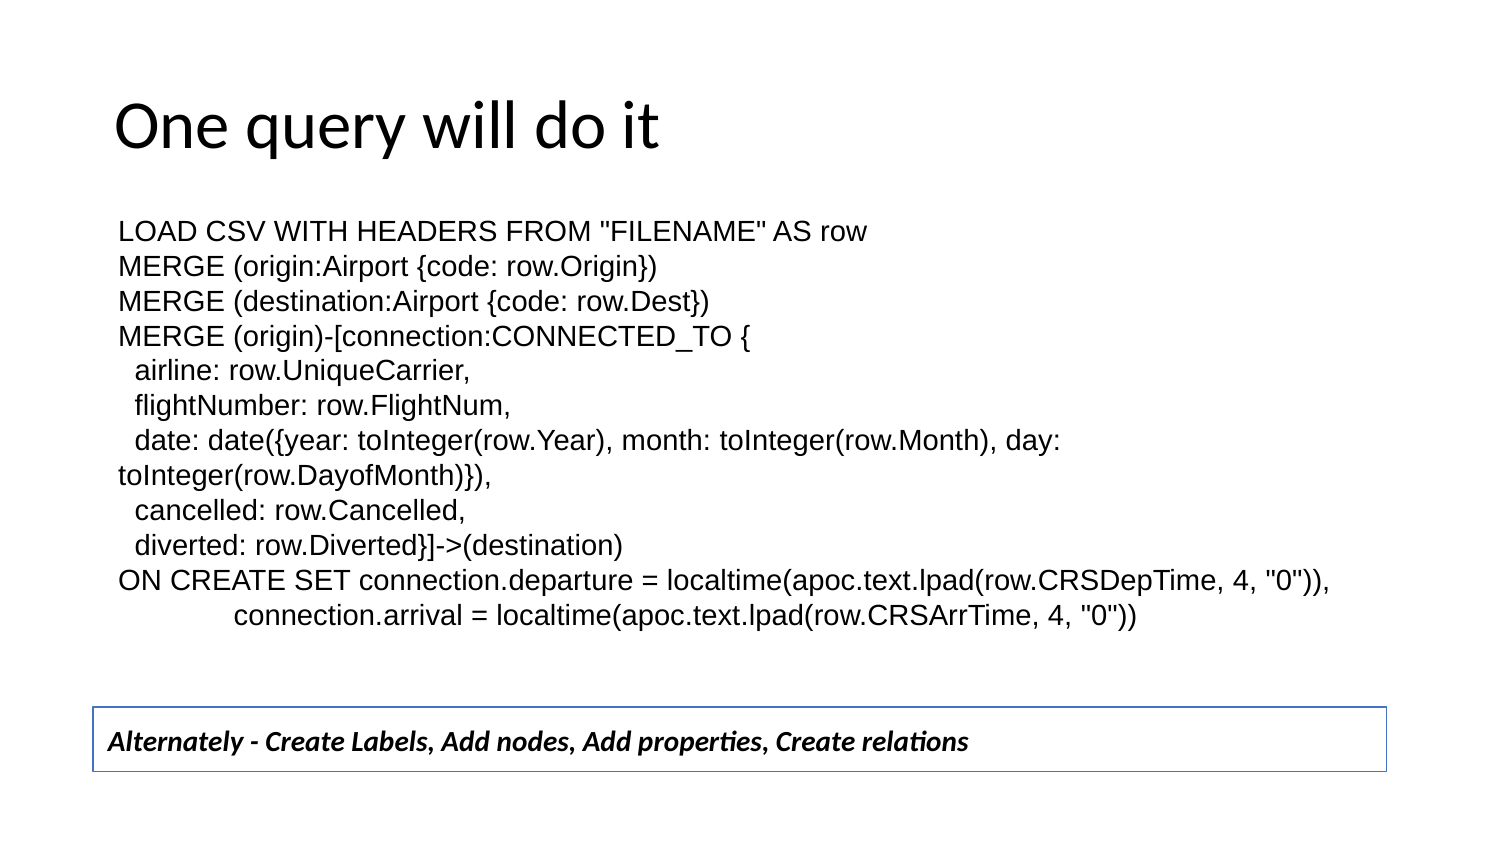

# One query will do it
LOAD CSV WITH HEADERS FROM "FILENAME" AS row
MERGE (origin:Airport {code: row.Origin})
MERGE (destination:Airport {code: row.Dest})
MERGE (origin)-[connection:CONNECTED_TO {
  airline: row.UniqueCarrier,
  flightNumber: row.FlightNum,
  date: date({year: toInteger(row.Year), month: toInteger(row.Month), day: toInteger(row.DayofMonth)}),
  cancelled: row.Cancelled,
  diverted: row.Diverted}]->(destination)
ON CREATE SET connection.departure = localtime(apoc.text.lpad(row.CRSDepTime, 4, "0")),
              connection.arrival = localtime(apoc.text.lpad(row.CRSArrTime, 4, "0"))
Alternately - Create Labels, Add nodes, Add properties, Create relations